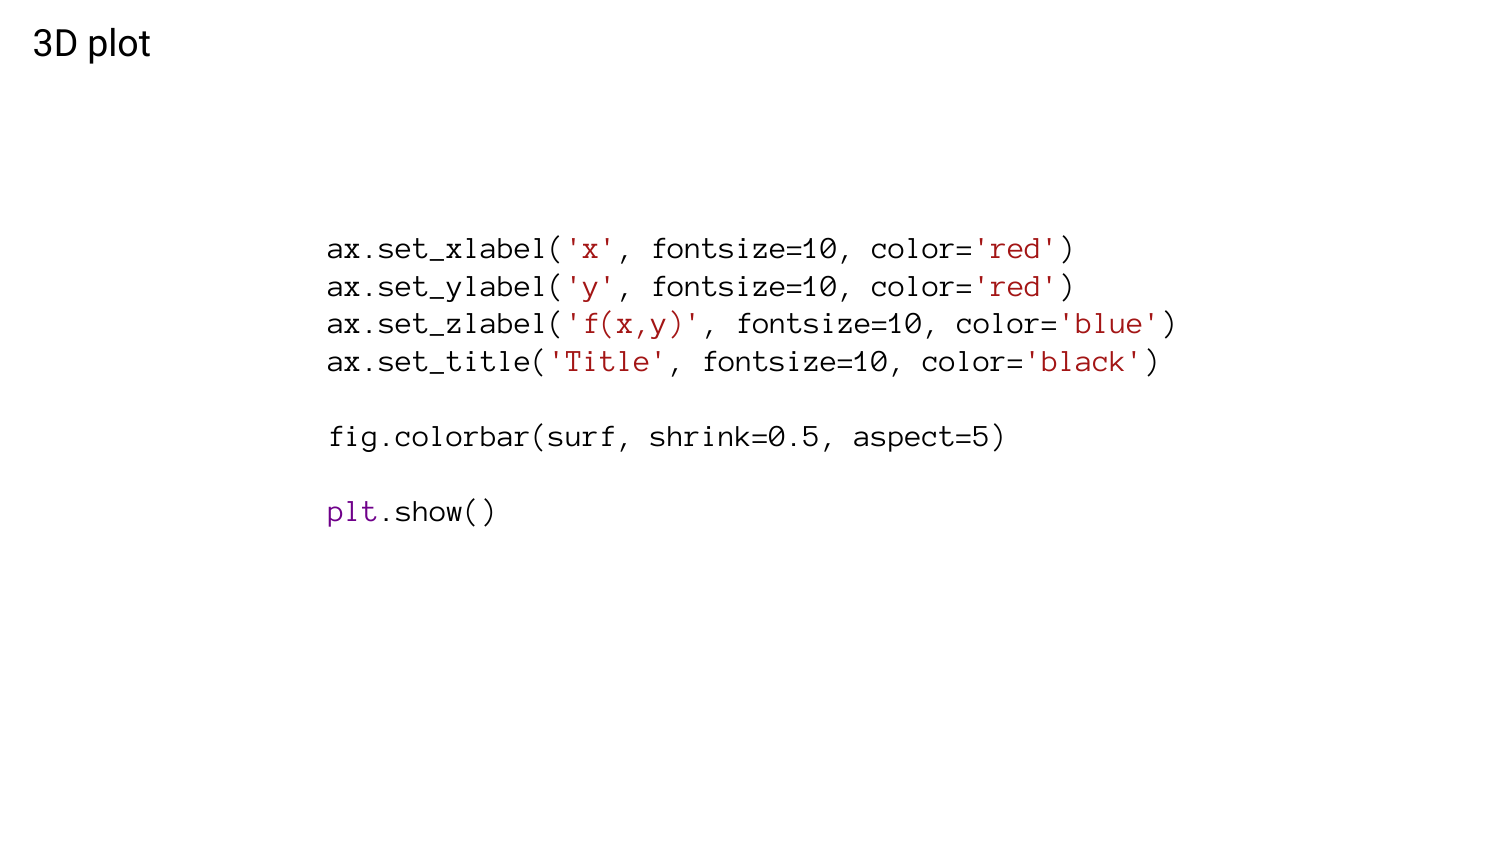

3D plot
ax.set_xlabel('x', fontsize=10, color='red')
ax.set_ylabel('y', fontsize=10, color='red')
ax.set_zlabel('f(x,y)', fontsize=10, color='blue')
ax.set_title('Title', fontsize=10, color='black')

fig.colorbar(surf, shrink=0.5, aspect=5)

plt.show()